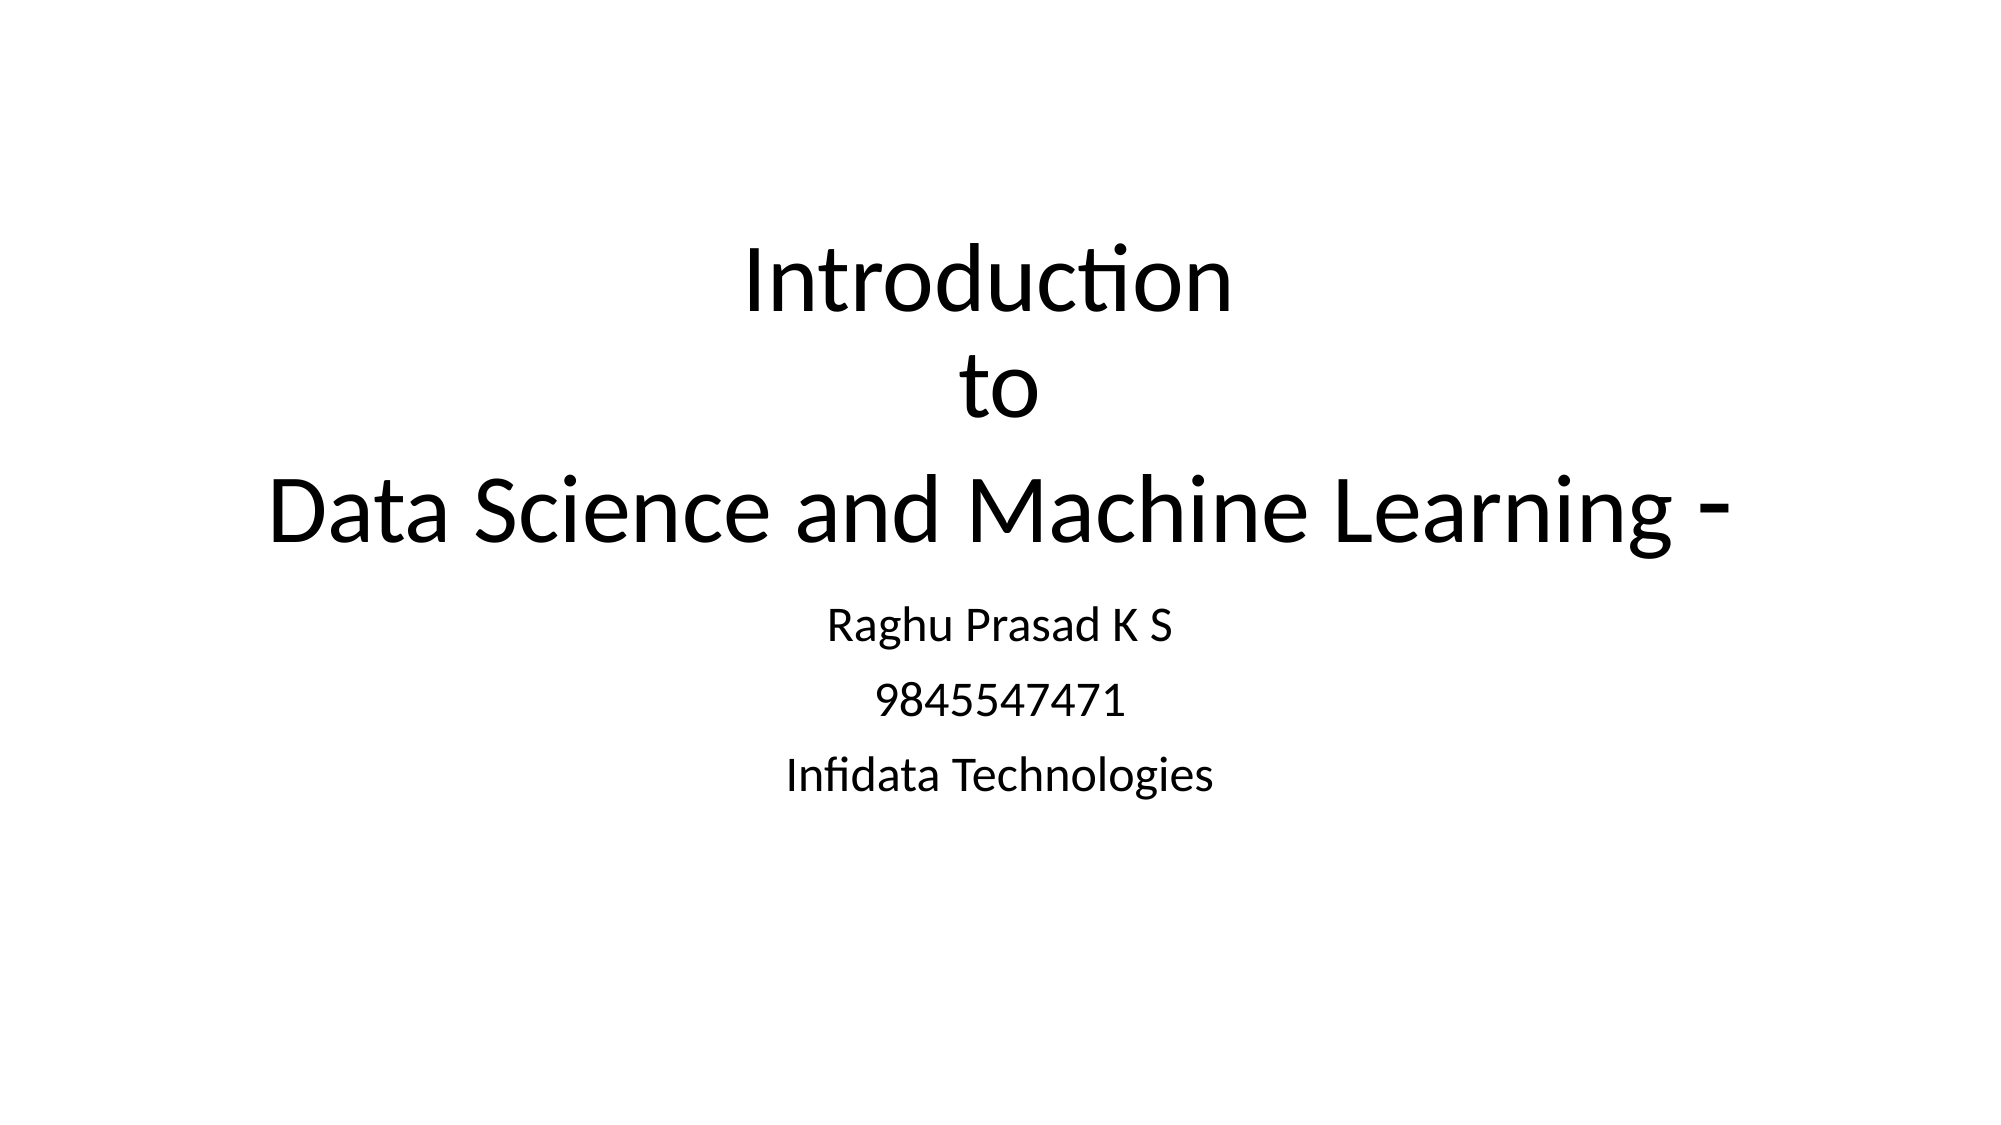

# Introduction to Data Science and Machine Learning -
Raghu Prasad K S
9845547471
Infidata Technologies